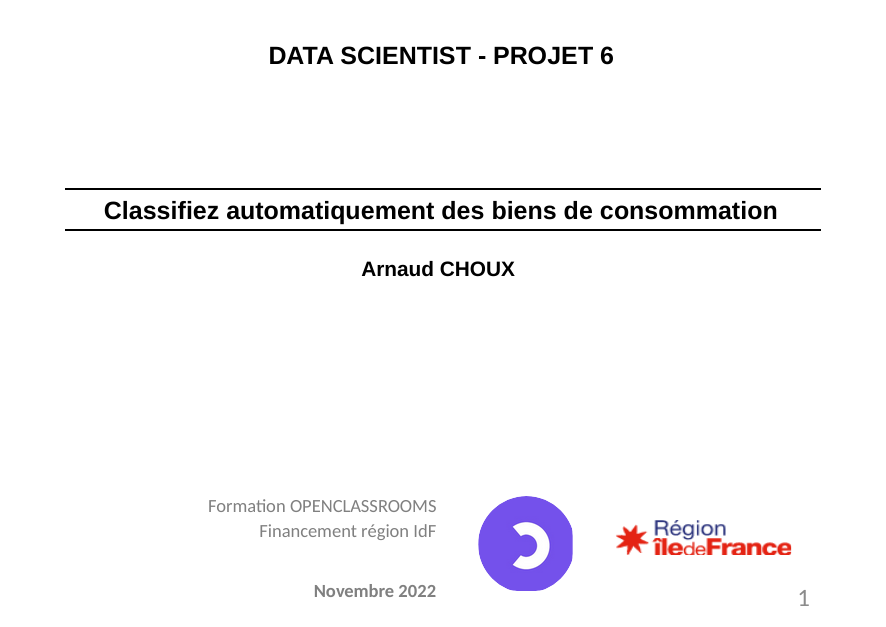

DATA SCIENTIST - PROJET 6

Classifiez automatiquement des biens de consommation

Arnaud CHOUX

Formation OPENCLASSROOMS
Financement région IdF

Novembre 2022

1